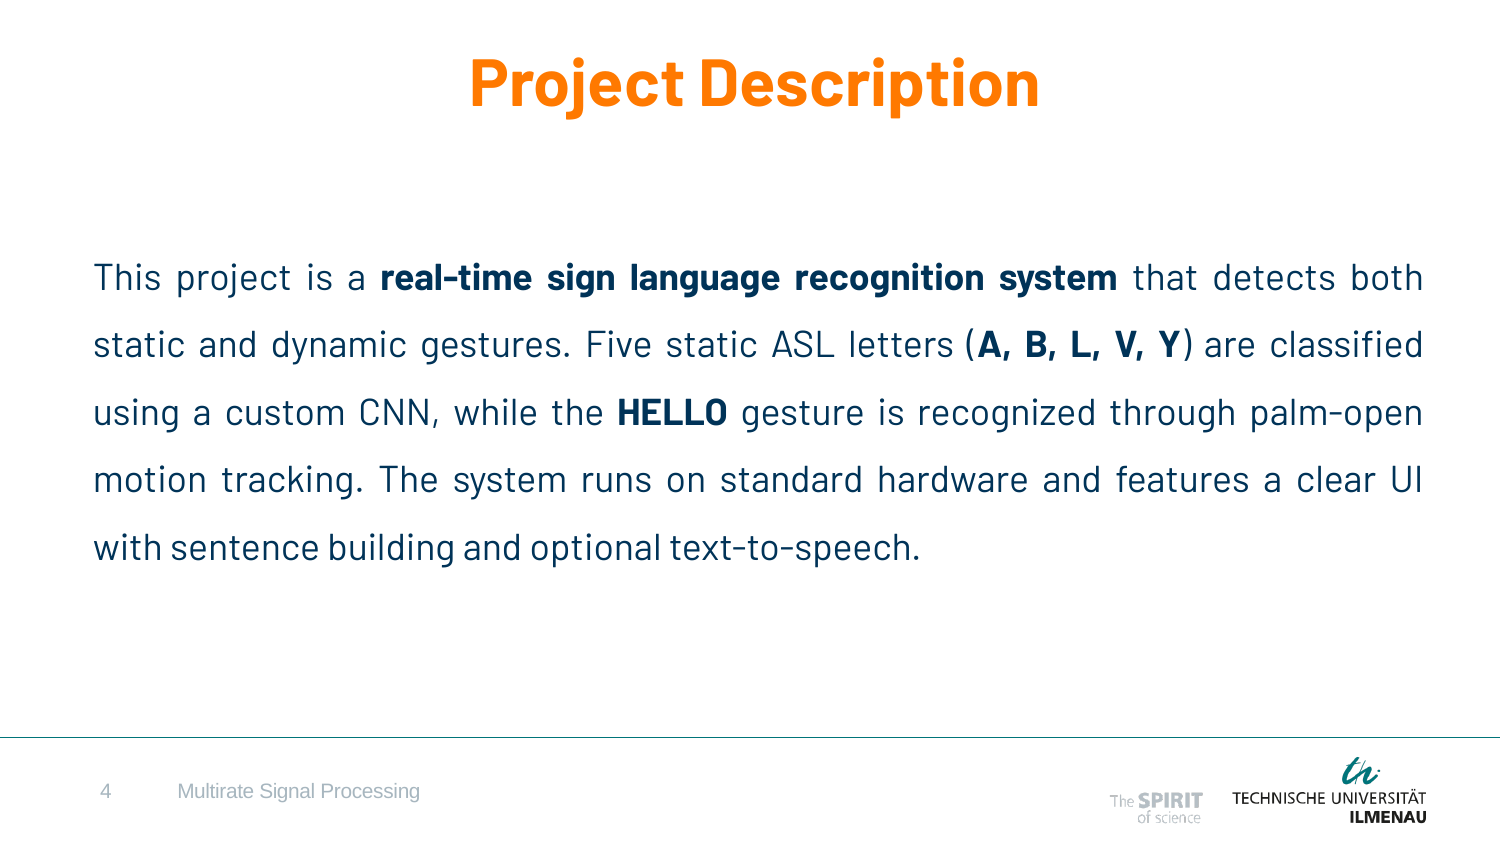

# Project Description
This project is a real-time sign language recognition system that detects both static and dynamic gestures. Five static ASL letters (A, B, L, V, Y) are classified using a custom CNN, while the HELLO gesture is recognized through palm-open motion tracking. The system runs on standard hardware and features a clear UI with sentence building and optional text-to-speech.

4